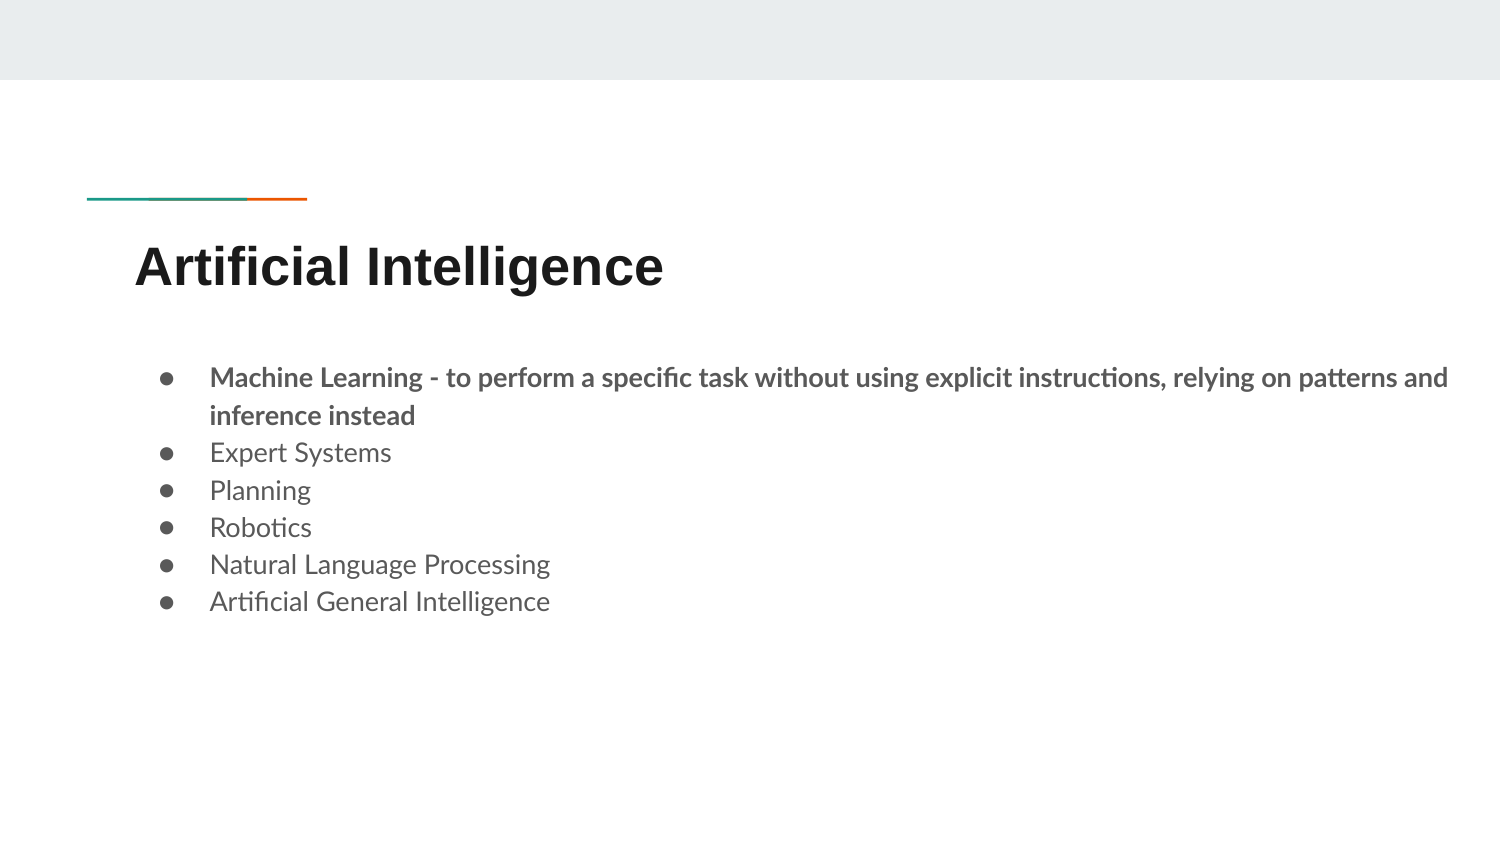

# Artificial Intelligence
Machine Learning - to perform a specific task without using explicit instructions, relying on patterns and inference instead
Expert Systems
Planning
Robotics
Natural Language Processing
Artificial General Intelligence